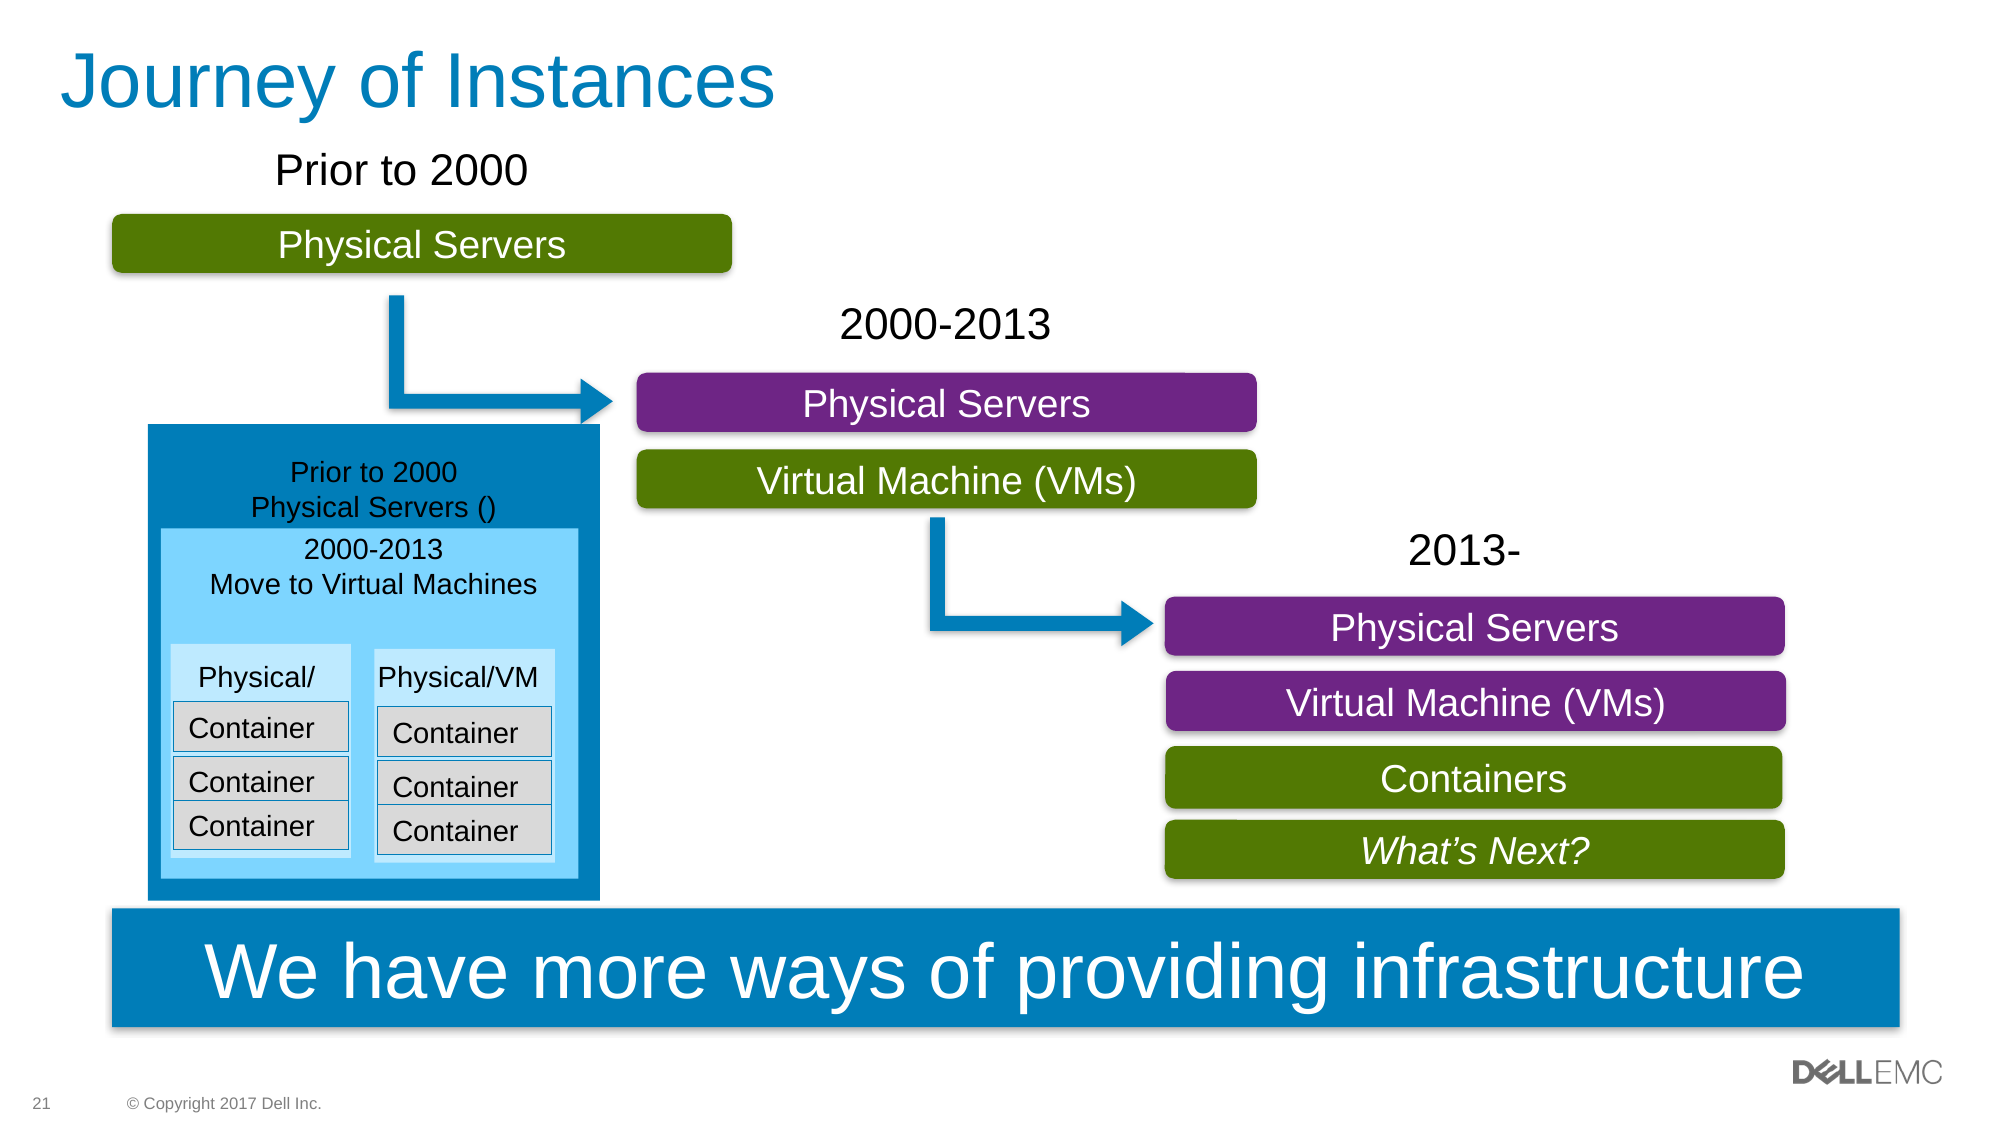

# Journey of Instances
Prior to 2000
Physical Servers

2000-2013
Physical Servers

Prior to 2000
Physical Servers ()
Virtual Machine (VMs)

2013-
2000-2013
Move to Virtual Machines

Physical Servers

Physical/VM-
Physical/VM
Container
Container
Container
Container
Container
Container
Virtual Machine (VMs)
Containers
What’s Next?
We have more ways of providing infrastructure